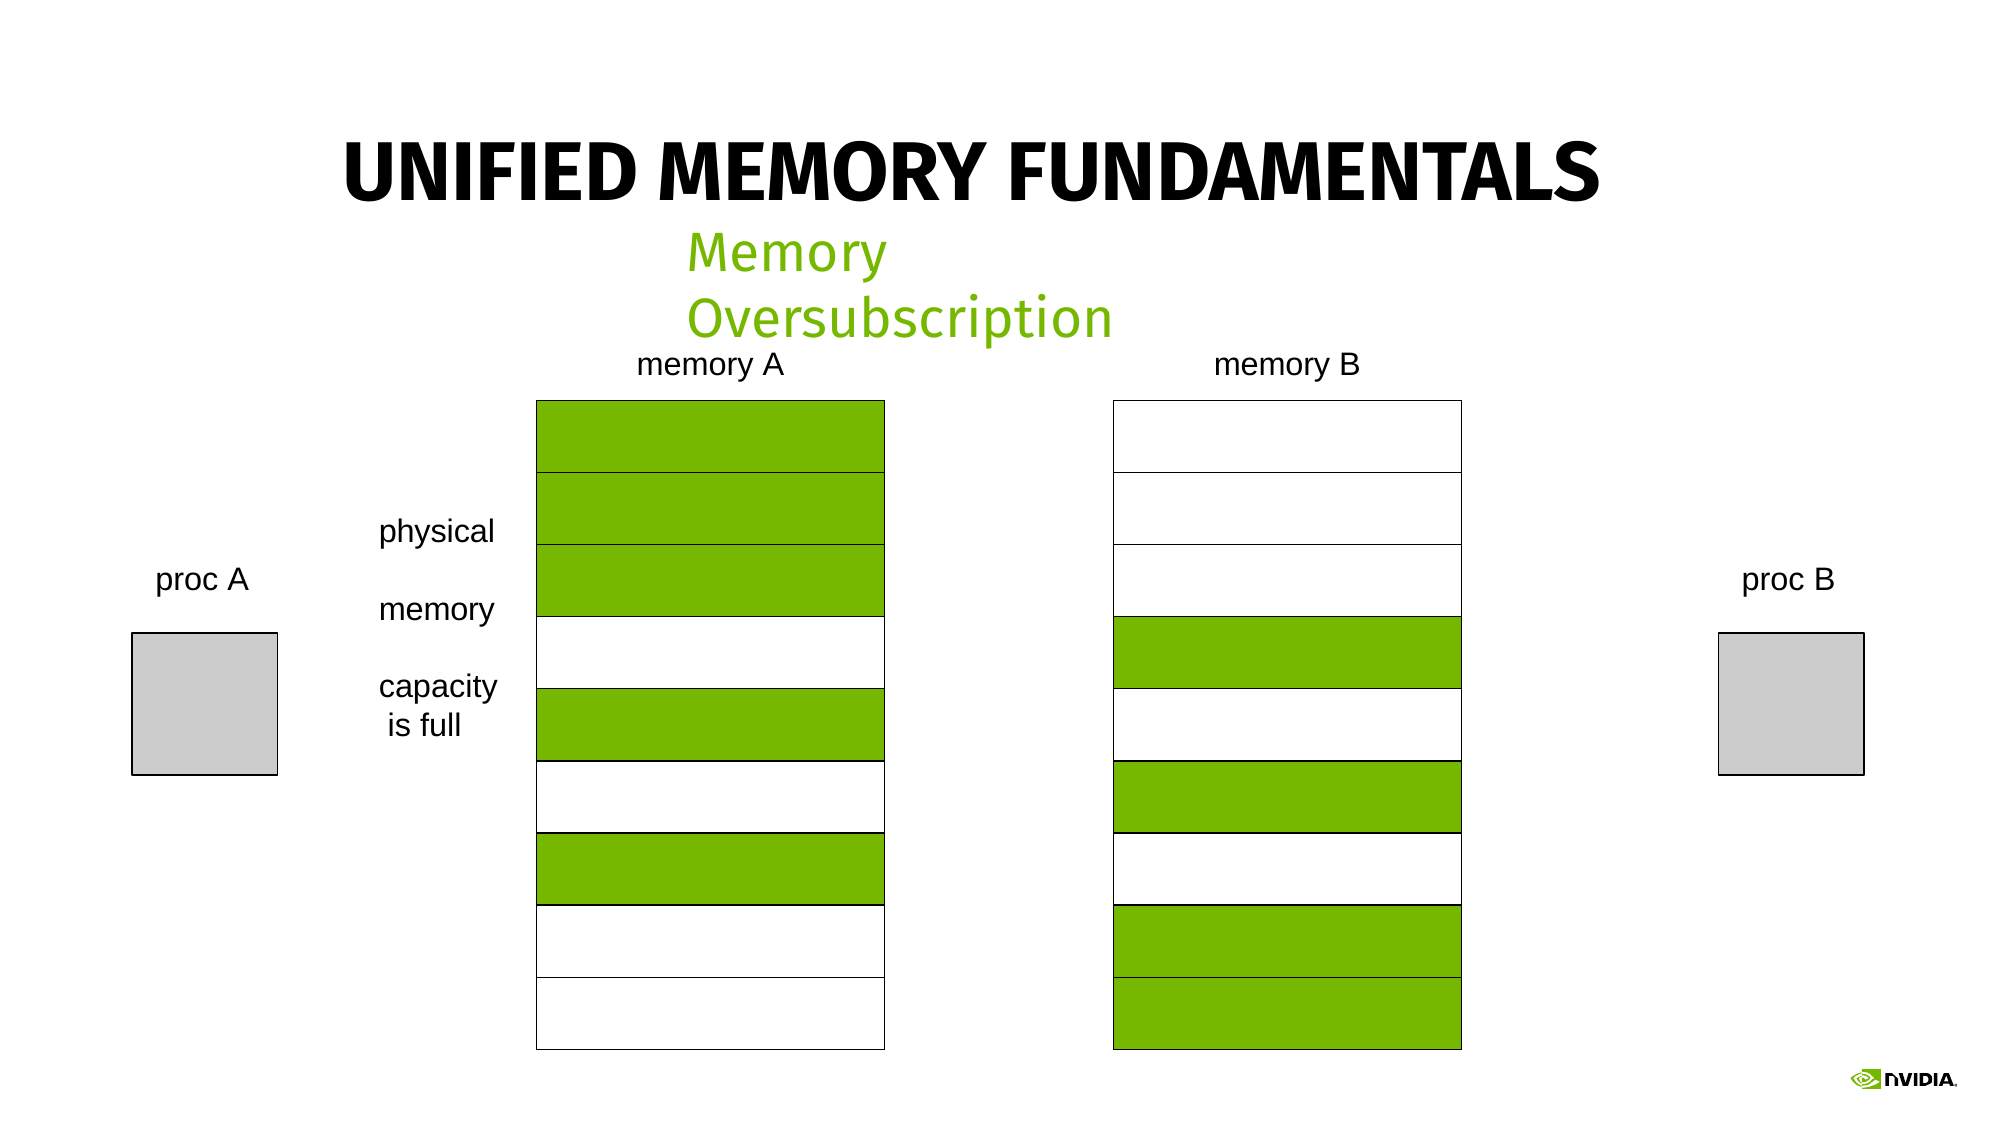

# UNIFIED MEMORY FUNDAMENTALS
Memory Oversubscription
memory A
memory B
|  |
| --- |
|  |
|  |
|  |
|  |
|  |
|  |
|  |
|  |
|  |
| --- |
|  |
|  |
|  |
|  |
|  |
|  |
|  |
|  |
physical  memory  capacity  is full
proc A
proc B

188